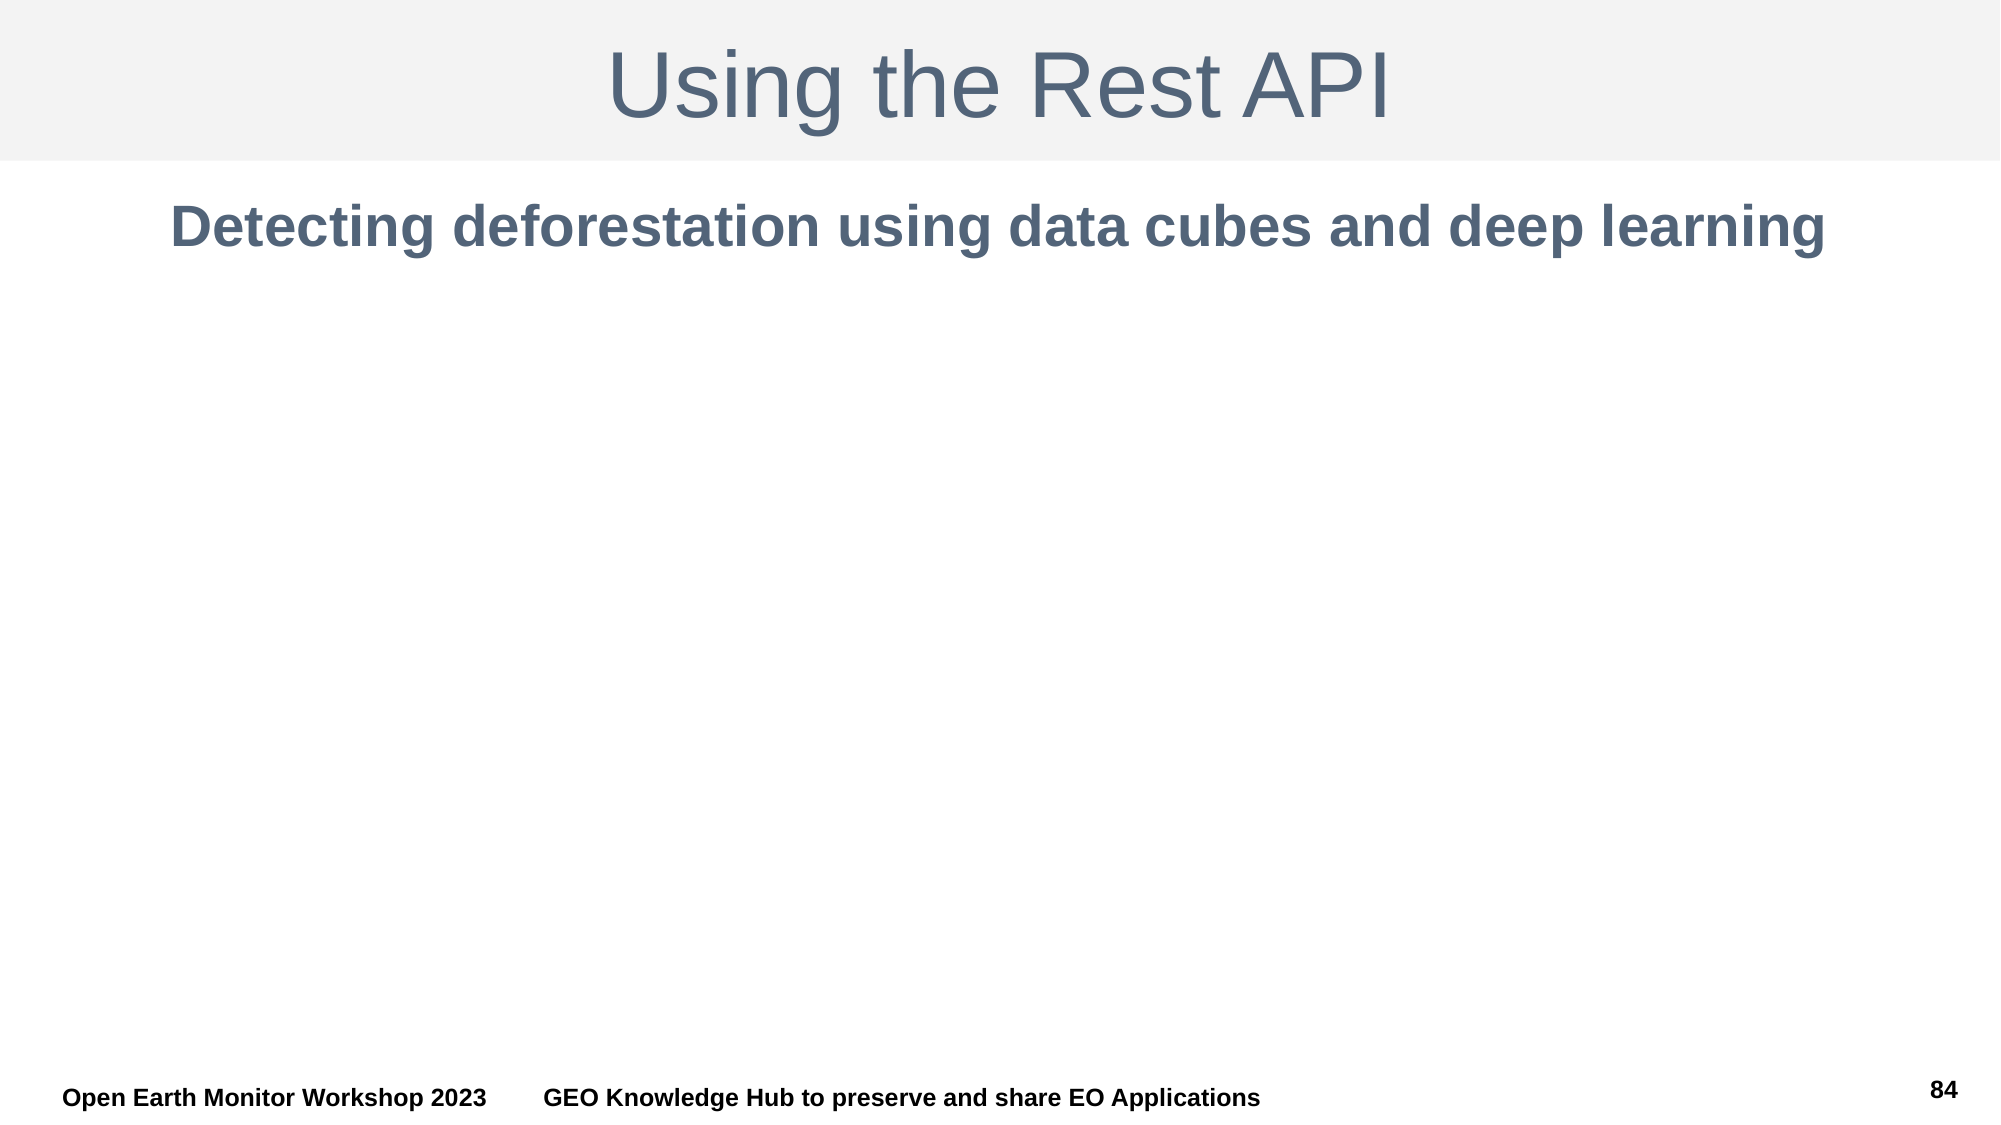

Using the Rest API
Detecting deforestation using data cubes and deep learning
06/16/2023
84
Open Earth Monitor Workshop 2023
GEO Knowledge Hub to preserve and share EO Applications